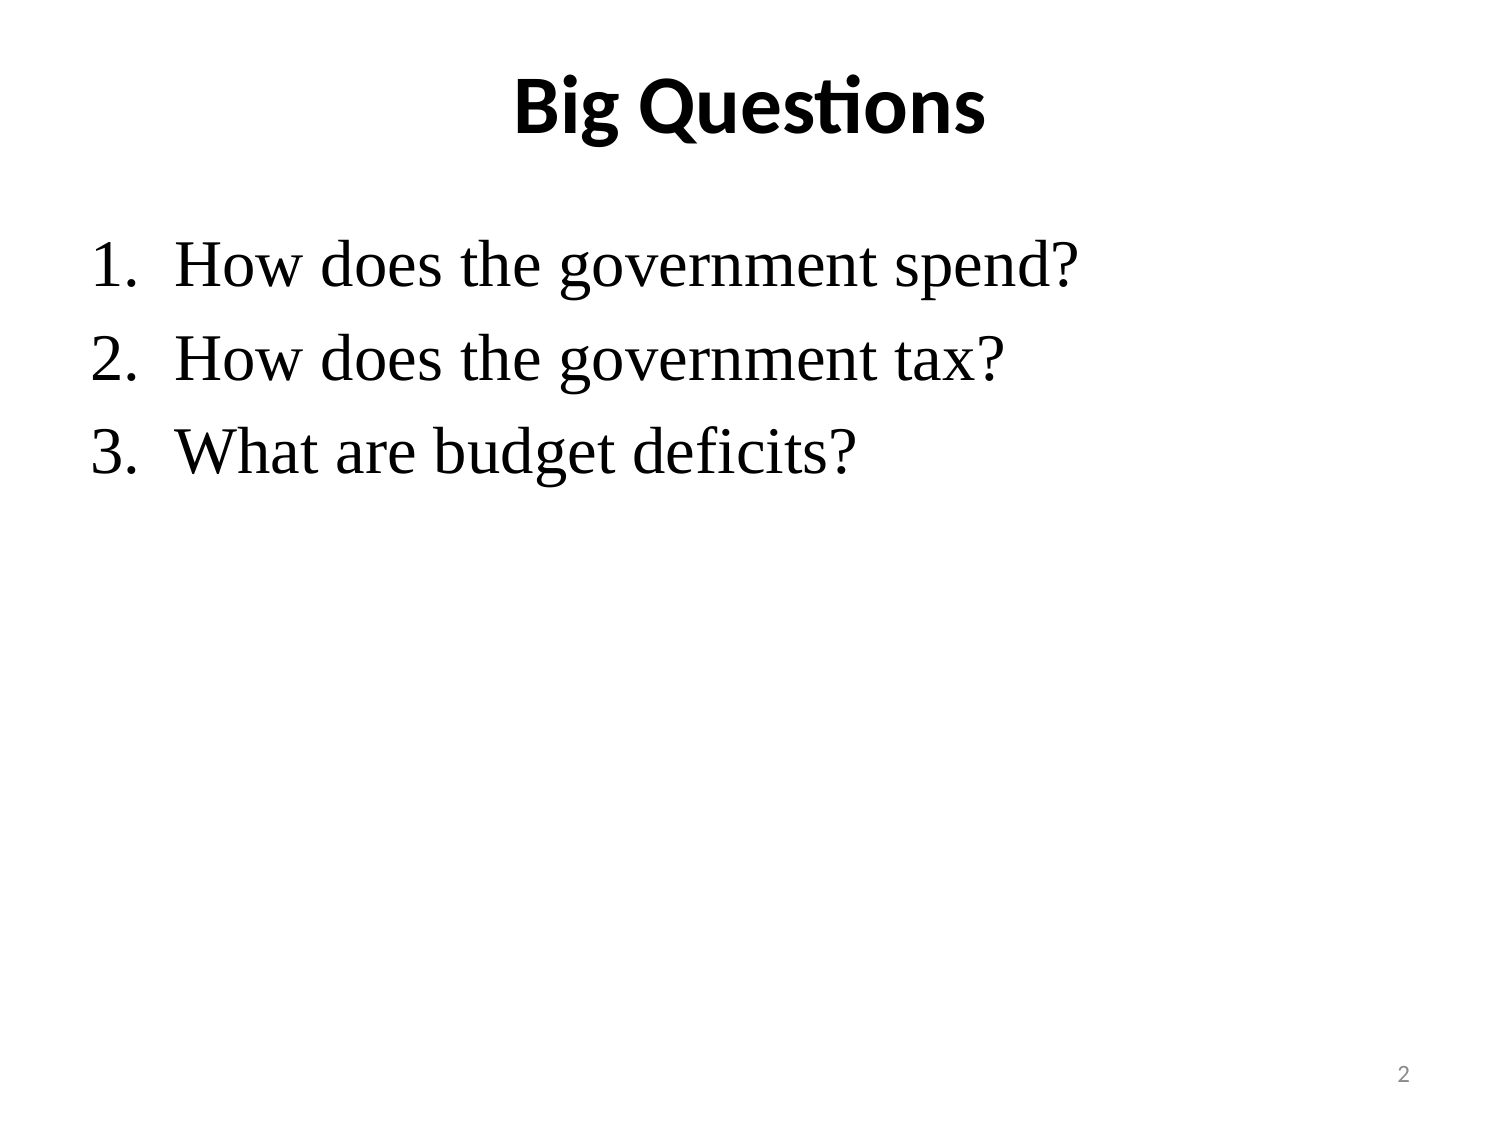

# Big Questions
How does the government spend?
How does the government tax?
What are budget deficits?
2